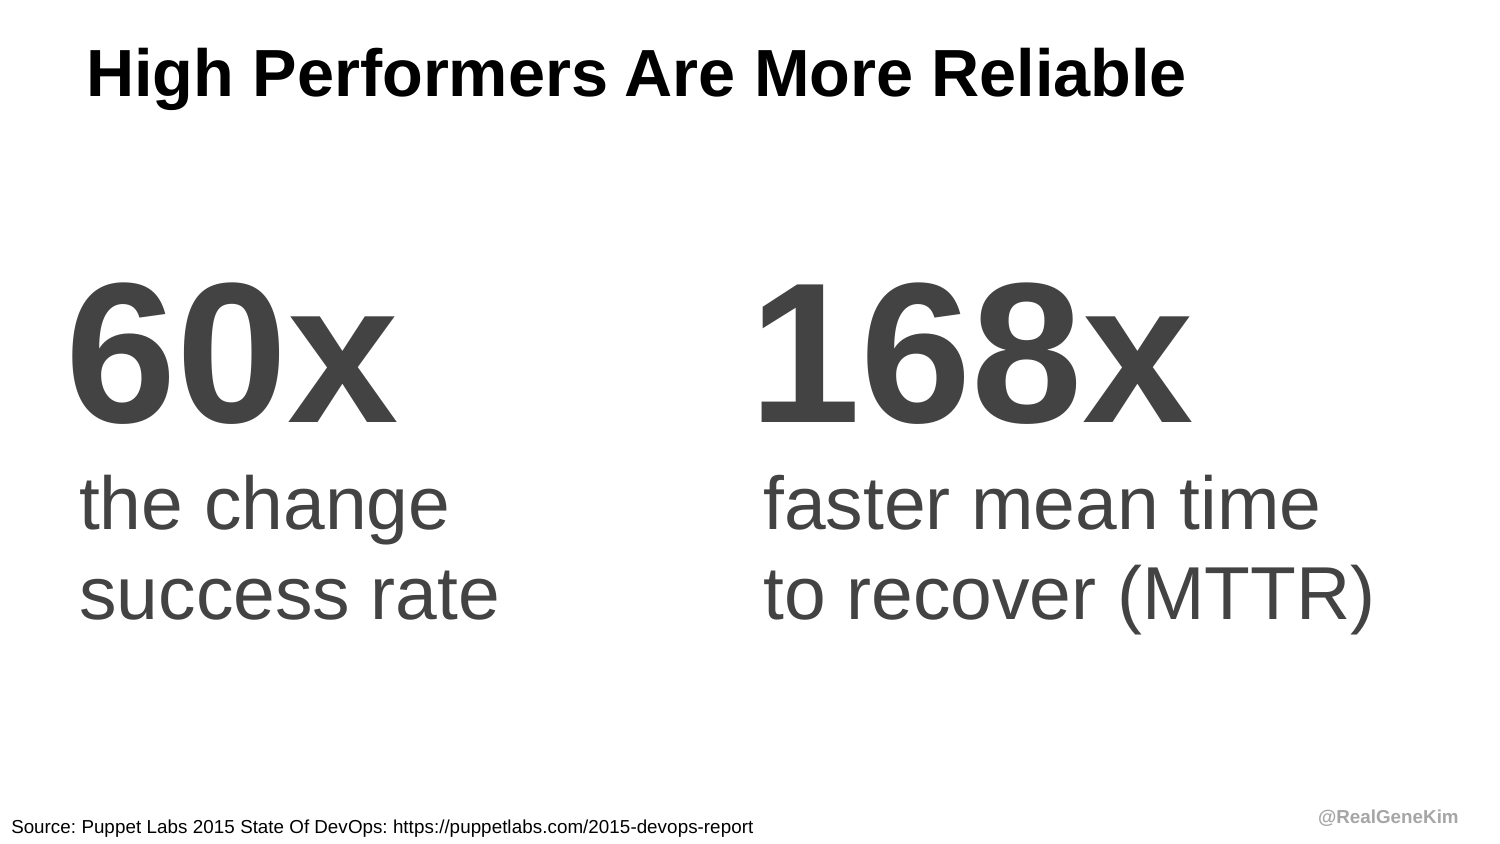

# High Performers Are More Reliable

60x

168x

the change success rate
faster mean time to recover (MTTR)
Source: Puppet Labs 2015 State Of DevOps: https://puppetlabs.com/2015-devops-report